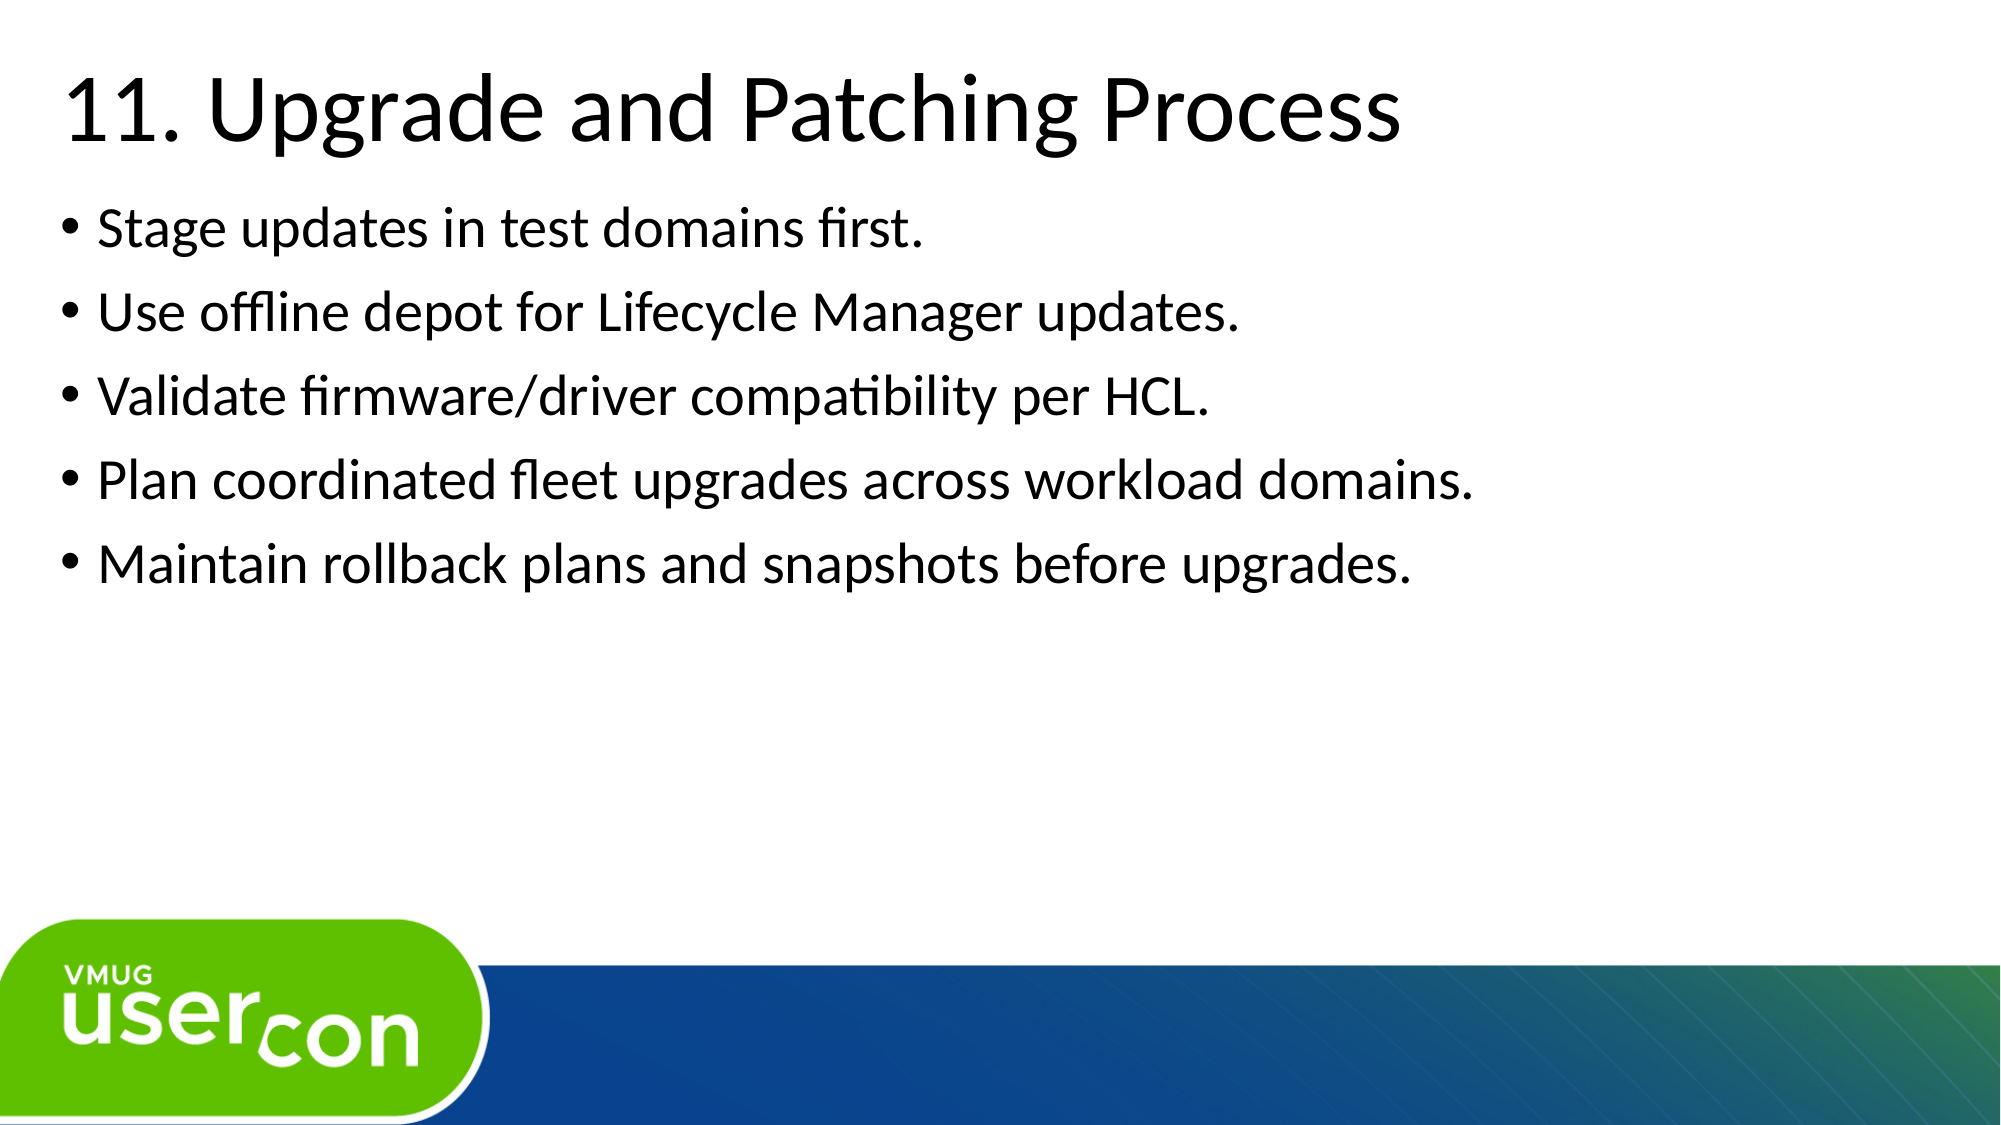

# 11. Upgrade and Patching Process
Stage updates in test domains first.
Use offline depot for Lifecycle Manager updates.
Validate firmware/driver compatibility per HCL.
Plan coordinated fleet upgrades across workload domains.
Maintain rollback plans and snapshots before upgrades.